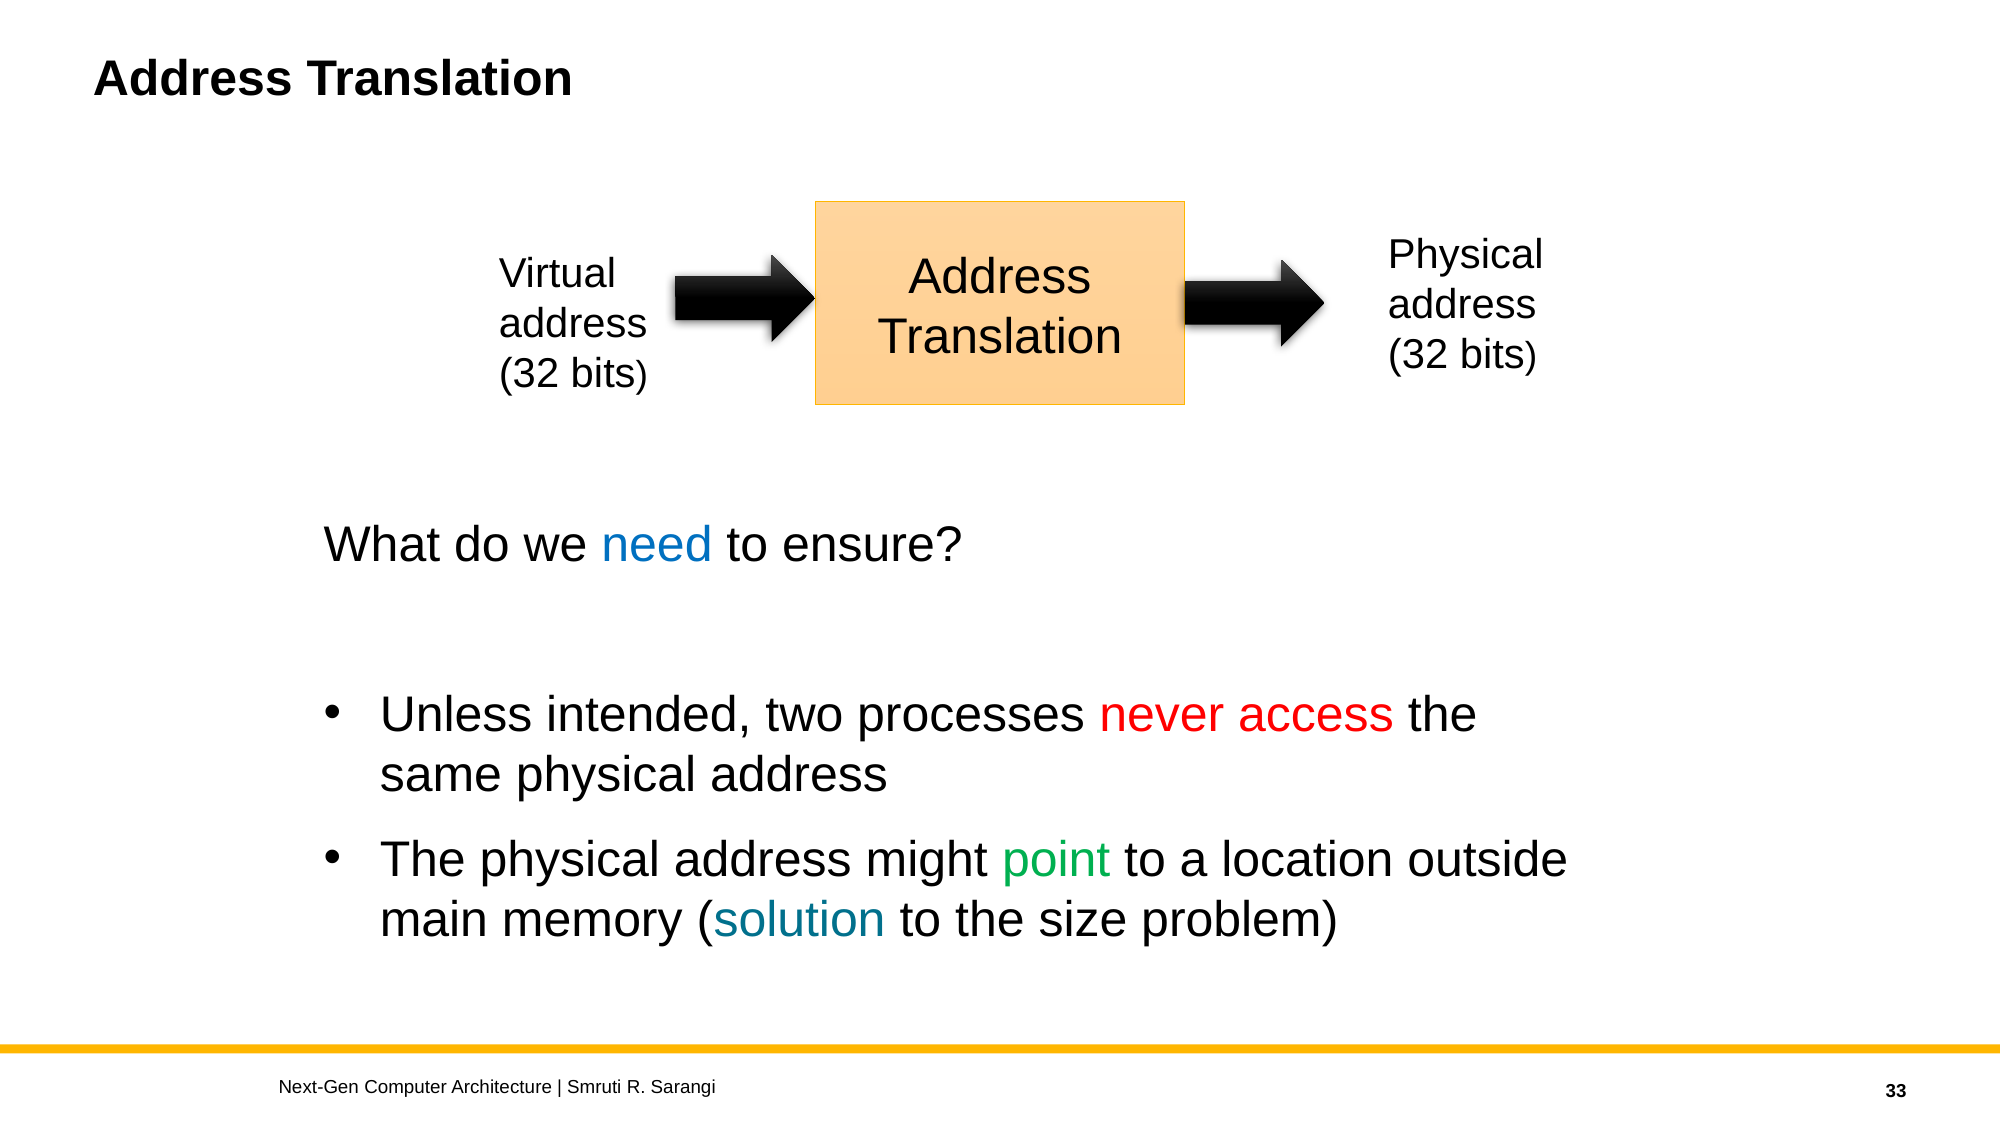

# Address Translation
Address
Translation
Physical address (32 bits)
Virtual address (32 bits)

What do we need to ensure?

Unless intended, two processes never access the same physical address
The physical address might point to a location outside main memory (solution to the size problem)
Next-Gen Computer Architecture | Smruti R. Sarangi
33